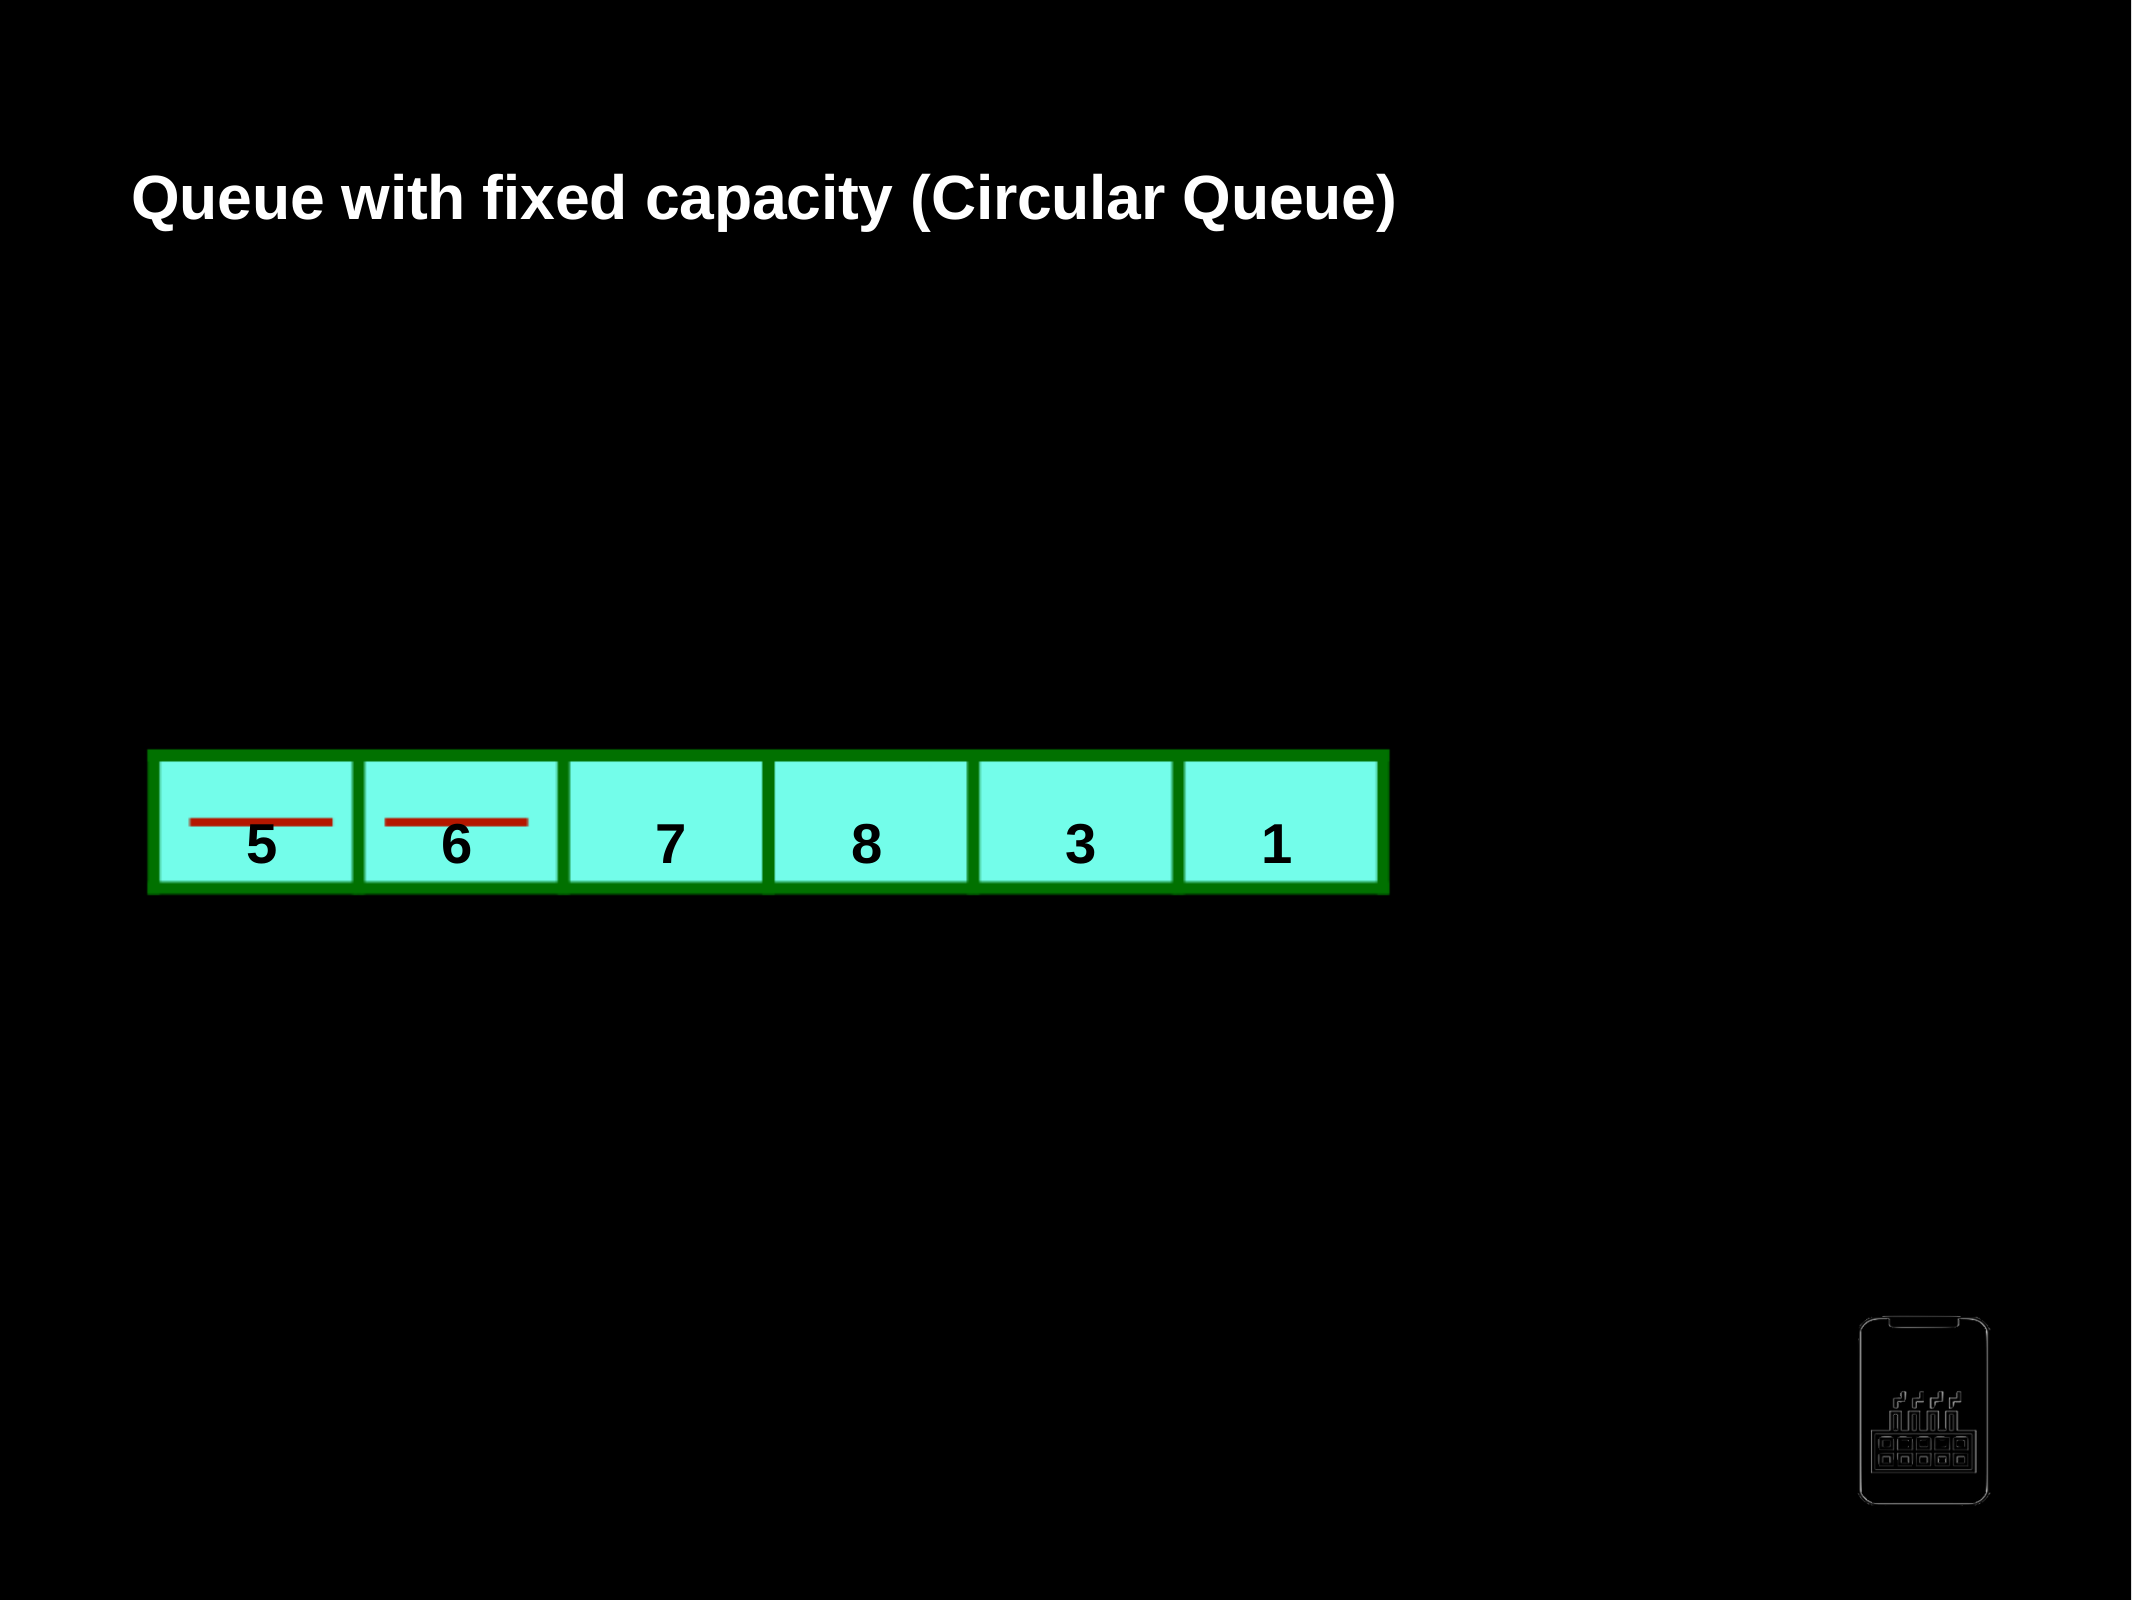

Queue with ﬁxed capacity (Circular Queue)
Enqueue and Dequeue Methods
dequeue() Start = 12
6

Top = 5

5
6
7
8
3
1
S
T

AppMillers
www.appmillers.com